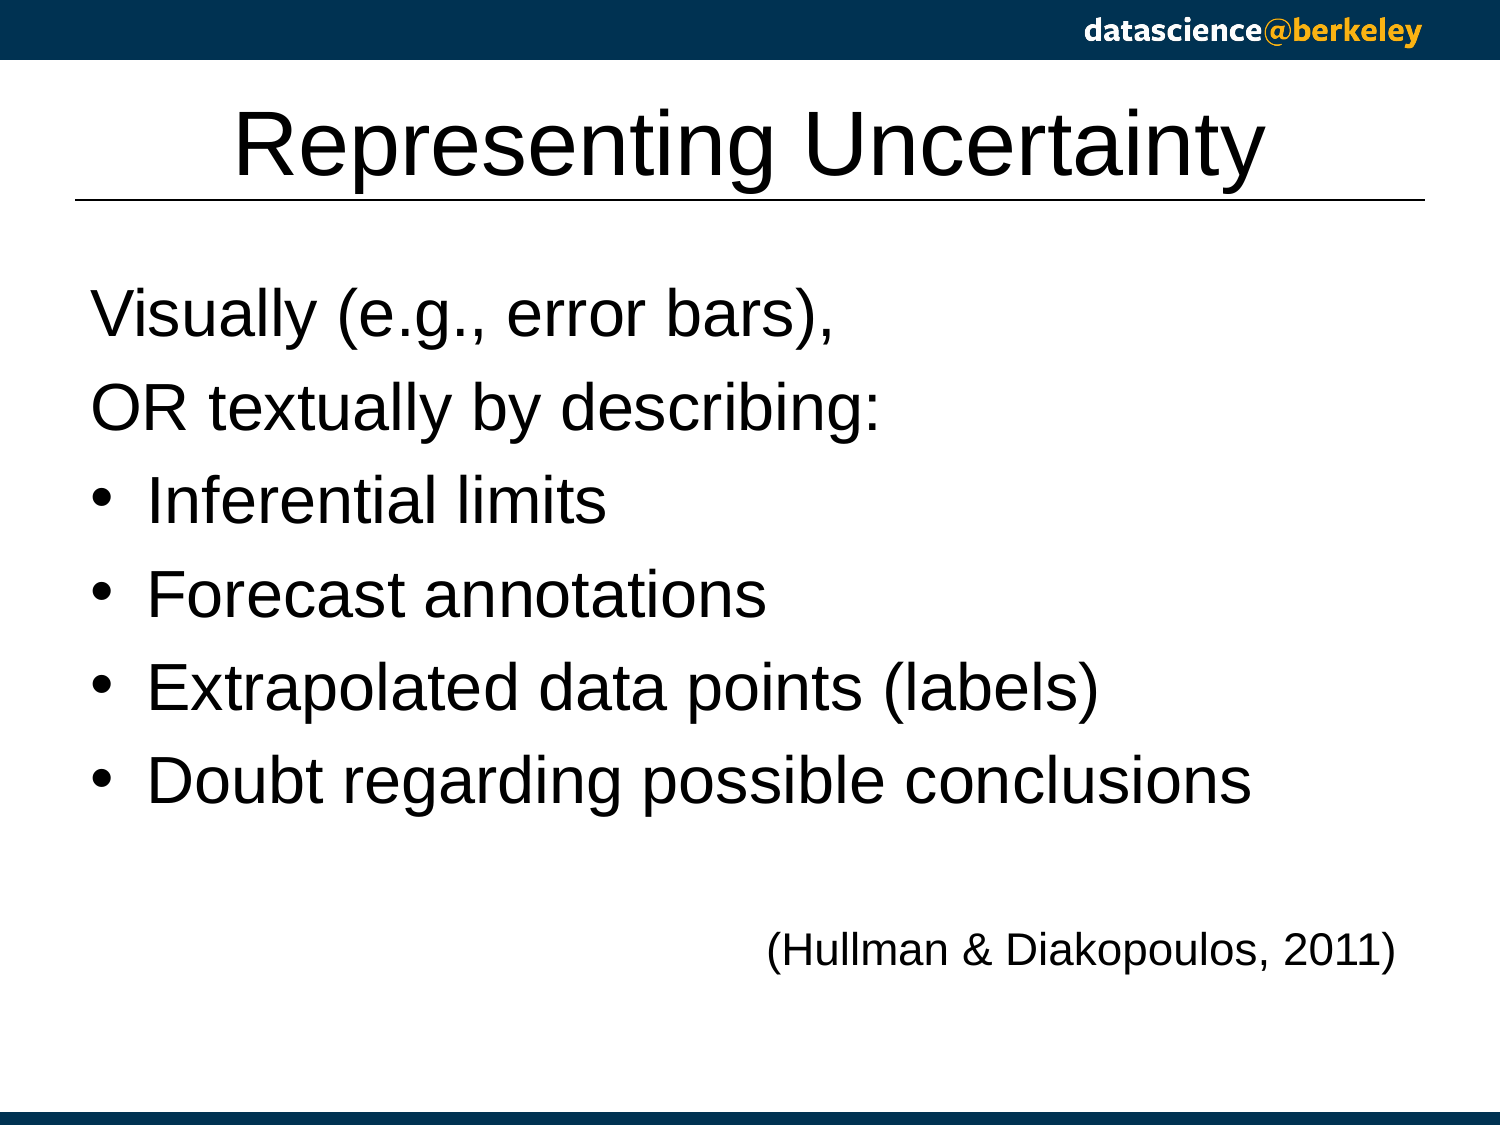

# Representing Uncertainty
Visually (e.g., error bars),
OR textually by describing:
Inferential limits
Forecast annotations
Extrapolated data points (labels)
Doubt regarding possible conclusions

(Hullman & Diakopoulos, 2011)